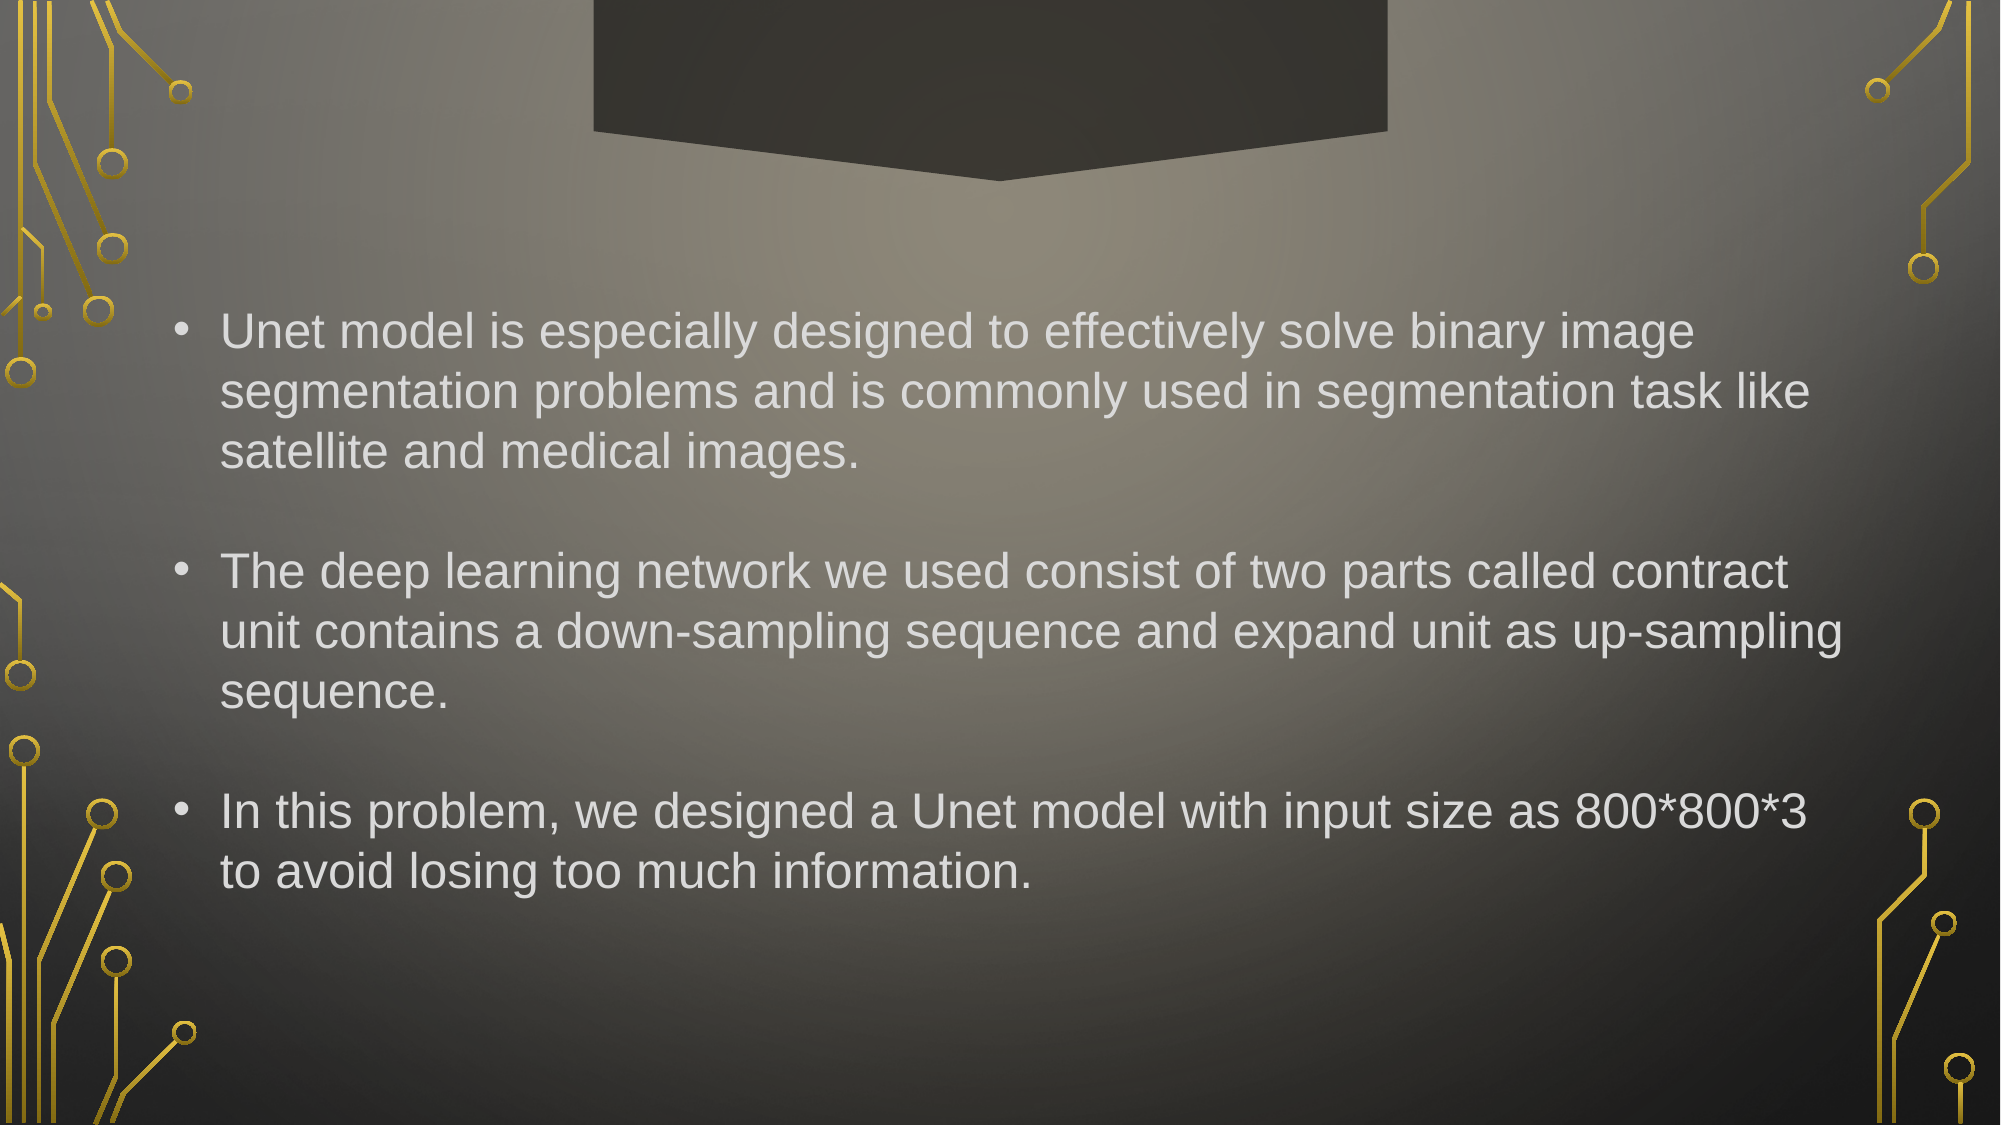

Unet model is especially designed to effectively solve binary image segmentation problems and is commonly used in segmentation task like satellite and medical images.

The deep learning network we used consist of two parts called contract unit contains a down-sampling sequence and expand unit as up-sampling sequence.

In this problem, we designed a Unet model with input size as 800*800*3 to avoid losing too much information.